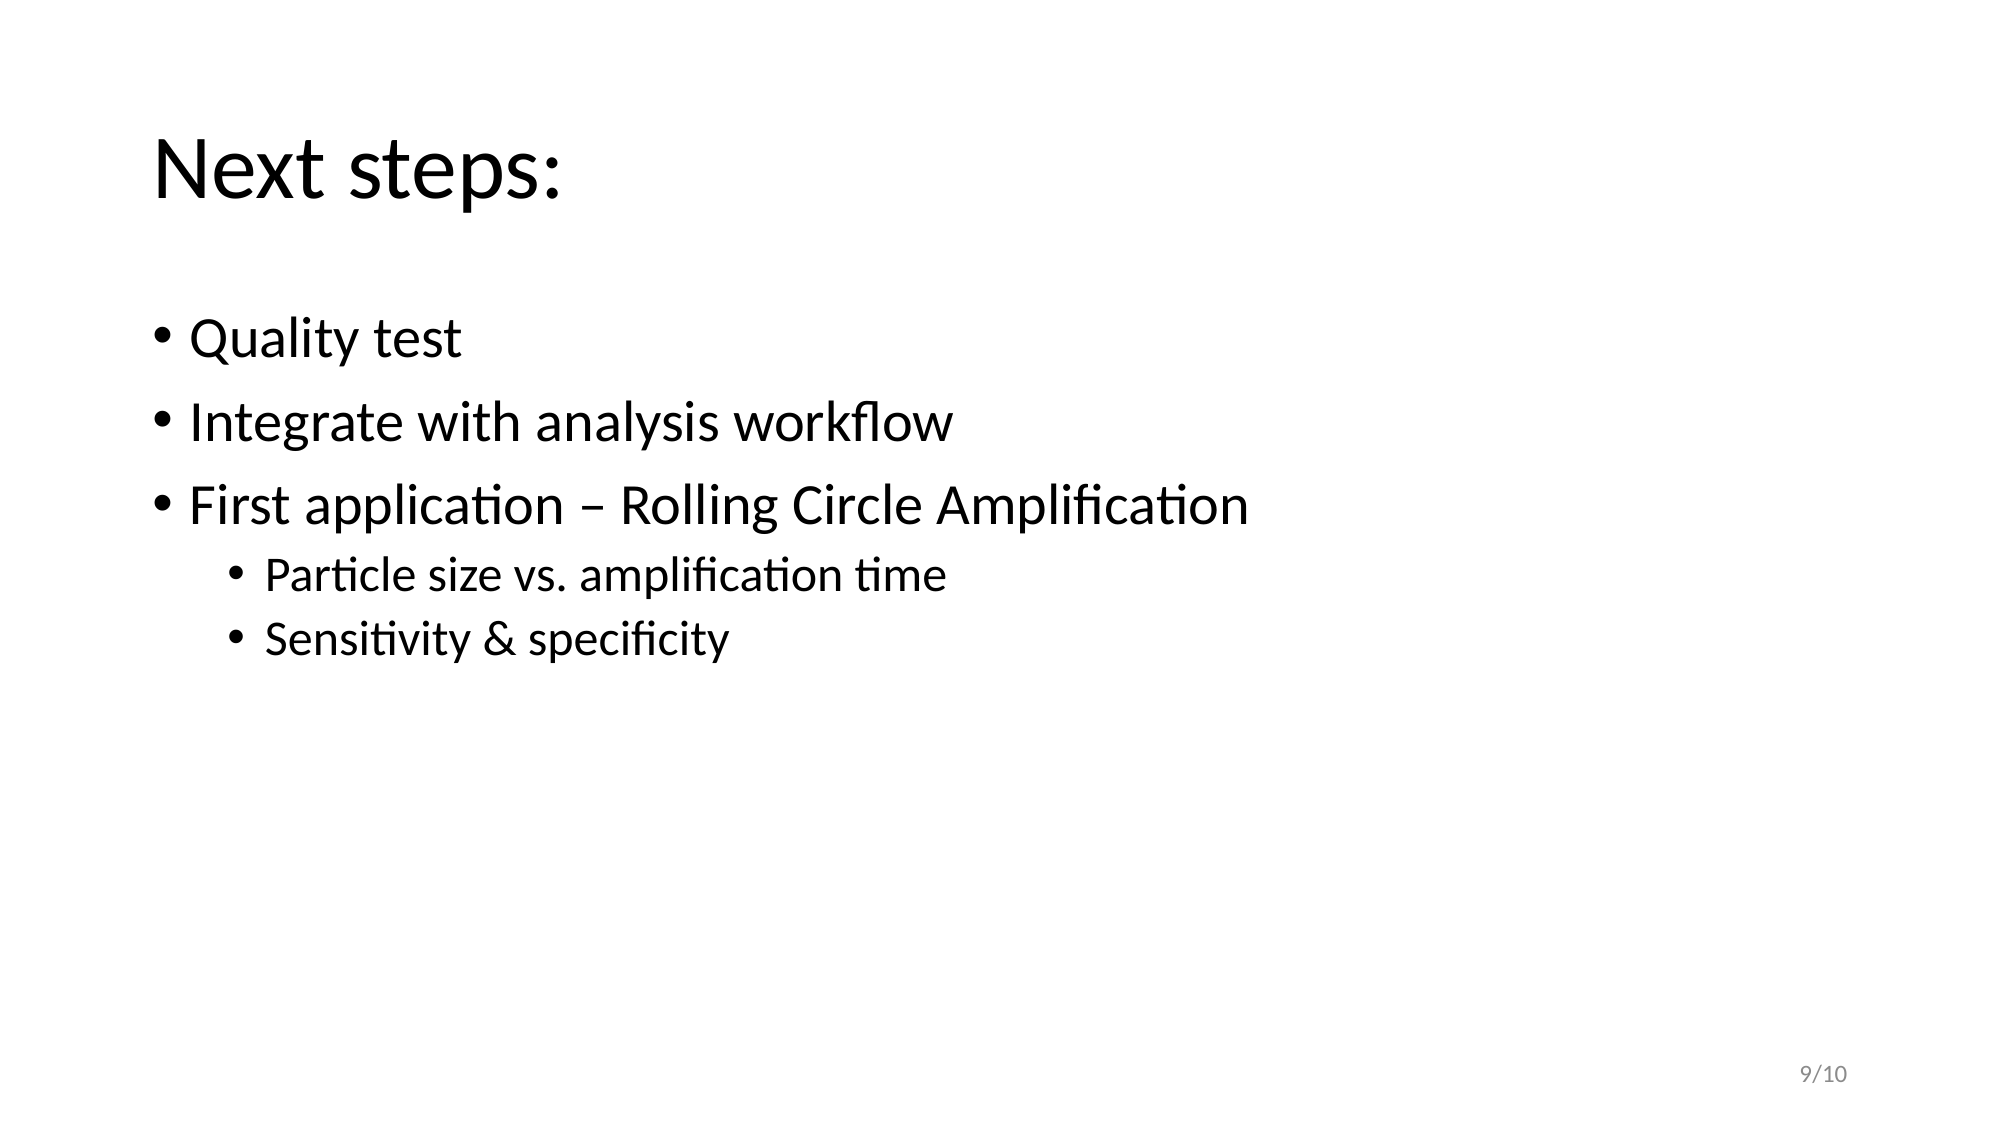

# Next steps:
Quality test
Integrate with analysis workflow
First application – Rolling Circle Amplification
Particle size vs. amplification time
Sensitivity & specificity
9/10